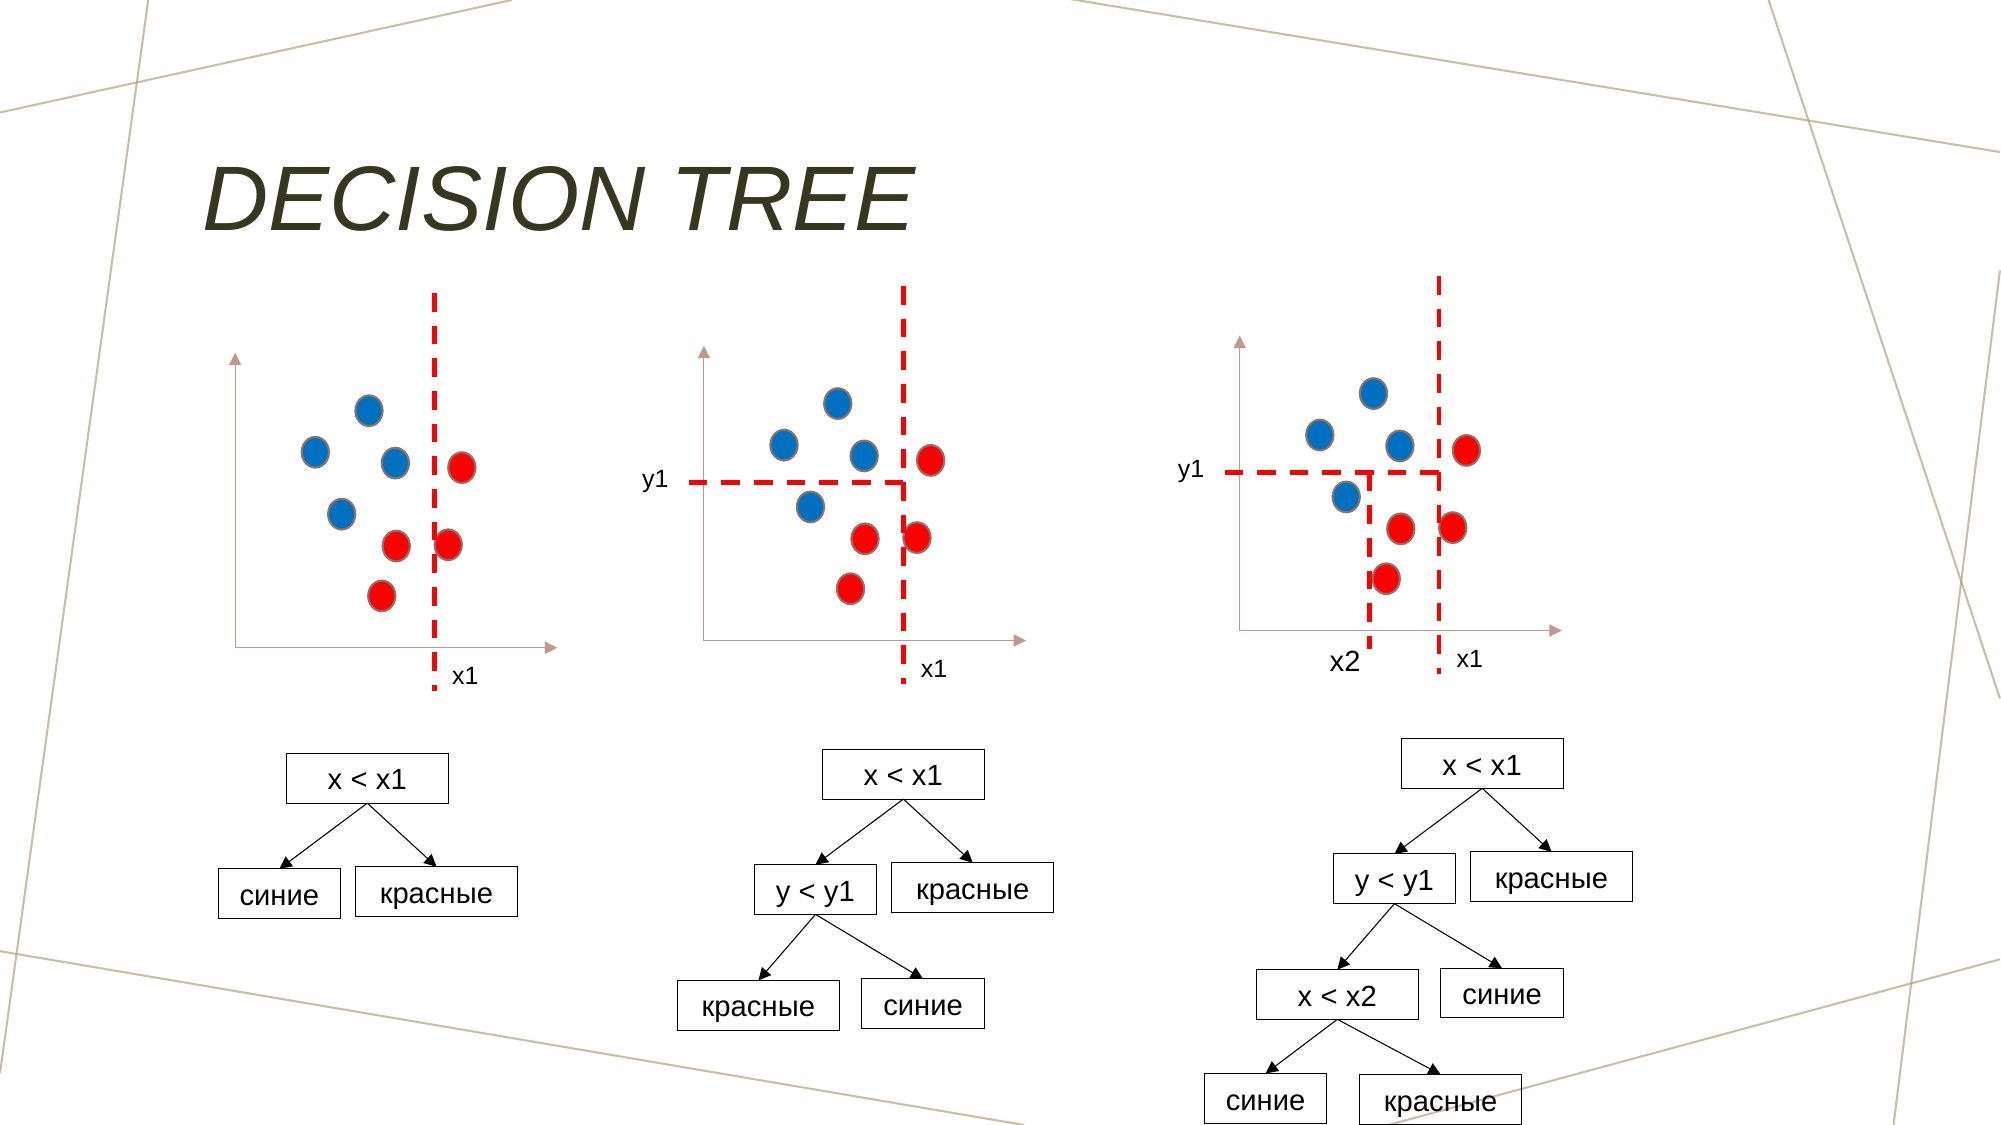

# Decision Tree

y1

y1

x2
x1
x1
x1
x < x1
красные
y < y1
синие
x < x2
синие
красные
x < x1
красные
y < y1
синие
красные
x < x1
красные
синие